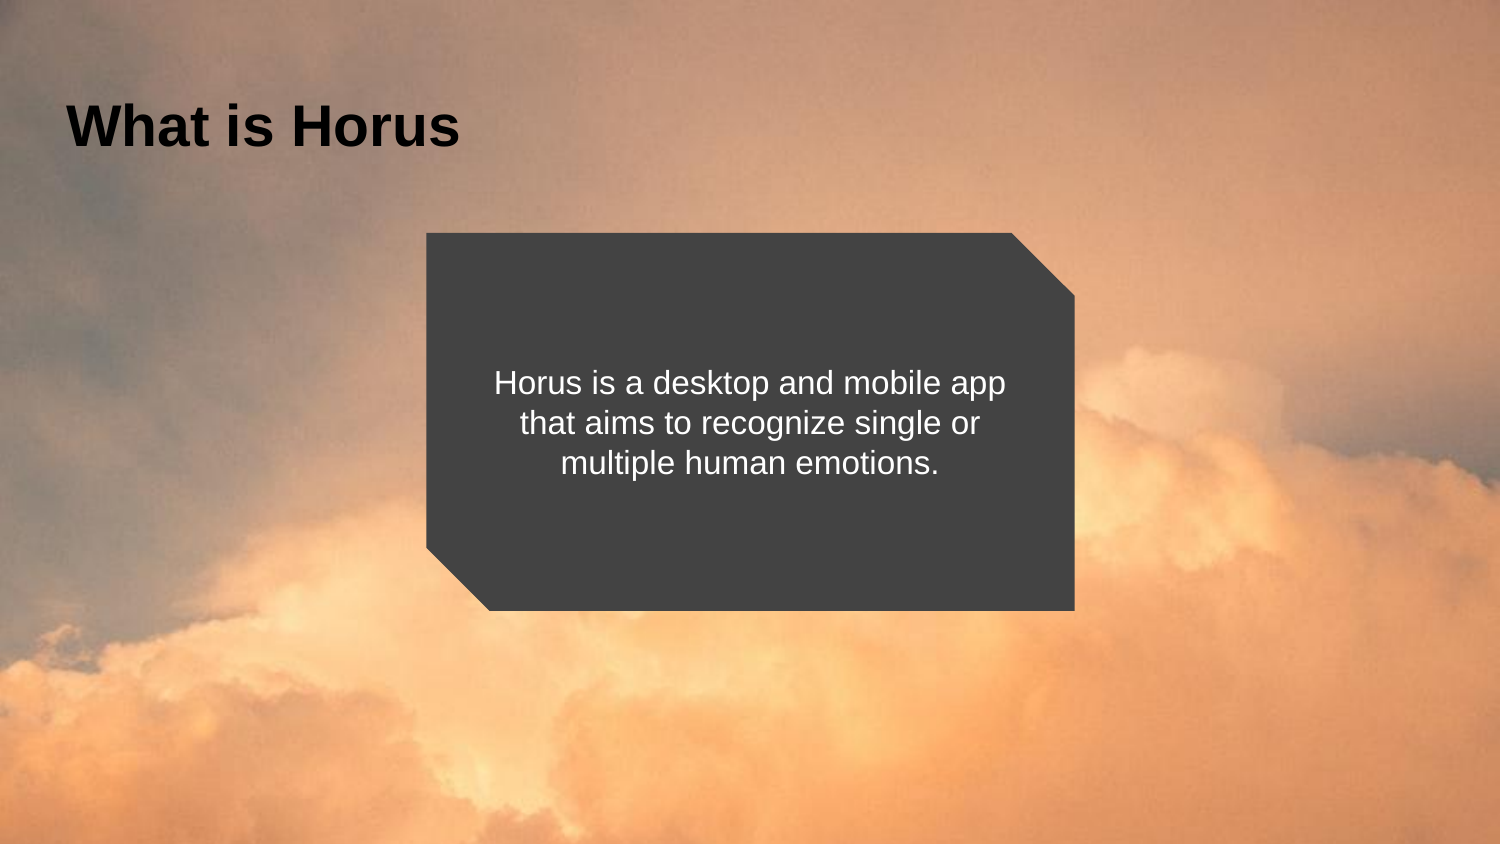

# What is Horus

Horus is a desktop and mobile app that aims to recognize single or multiple human emotions.